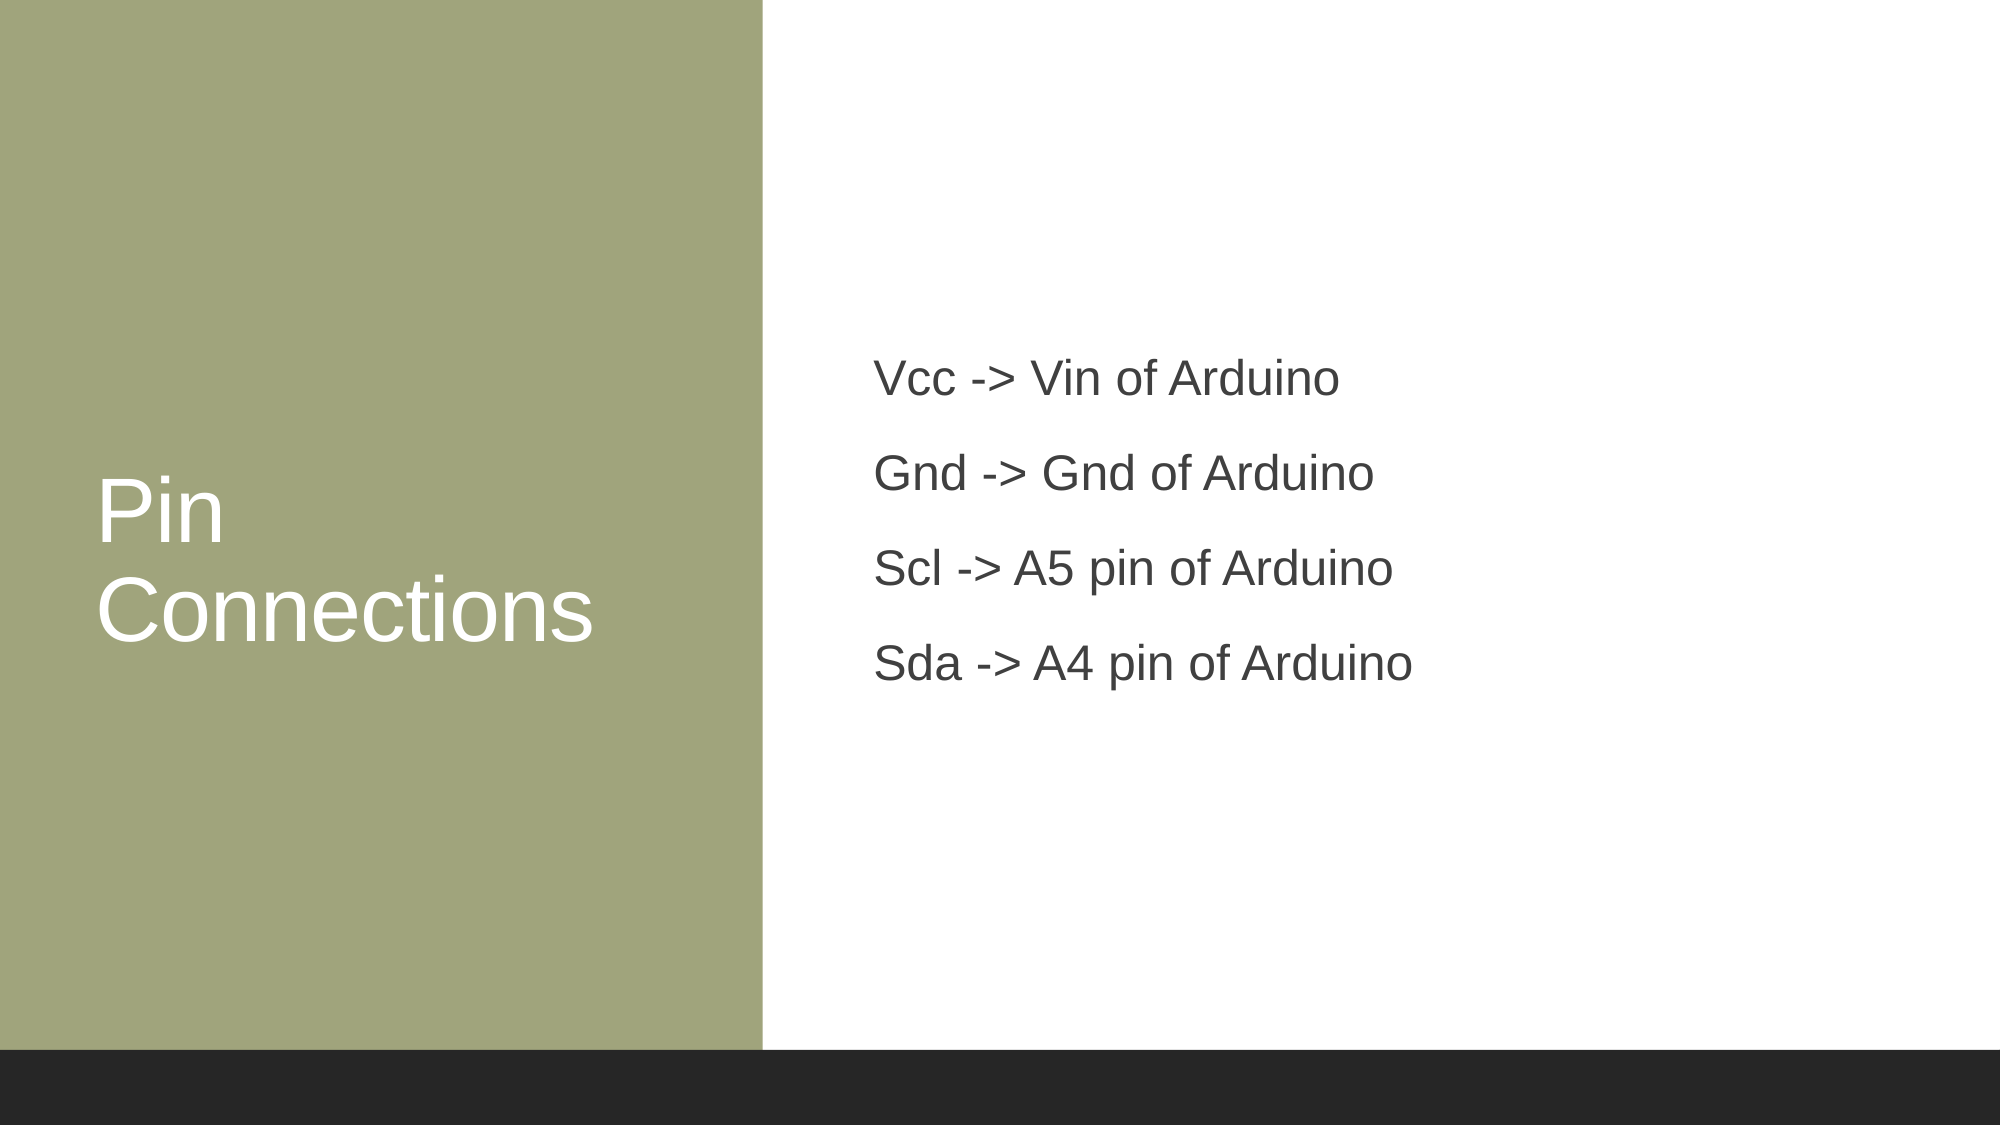

# Pin Connections
Vcc -> Vin of Arduino
Gnd -> Gnd of Arduino
Scl -> A5 pin of Arduino
Sda -> A4 pin of Arduino